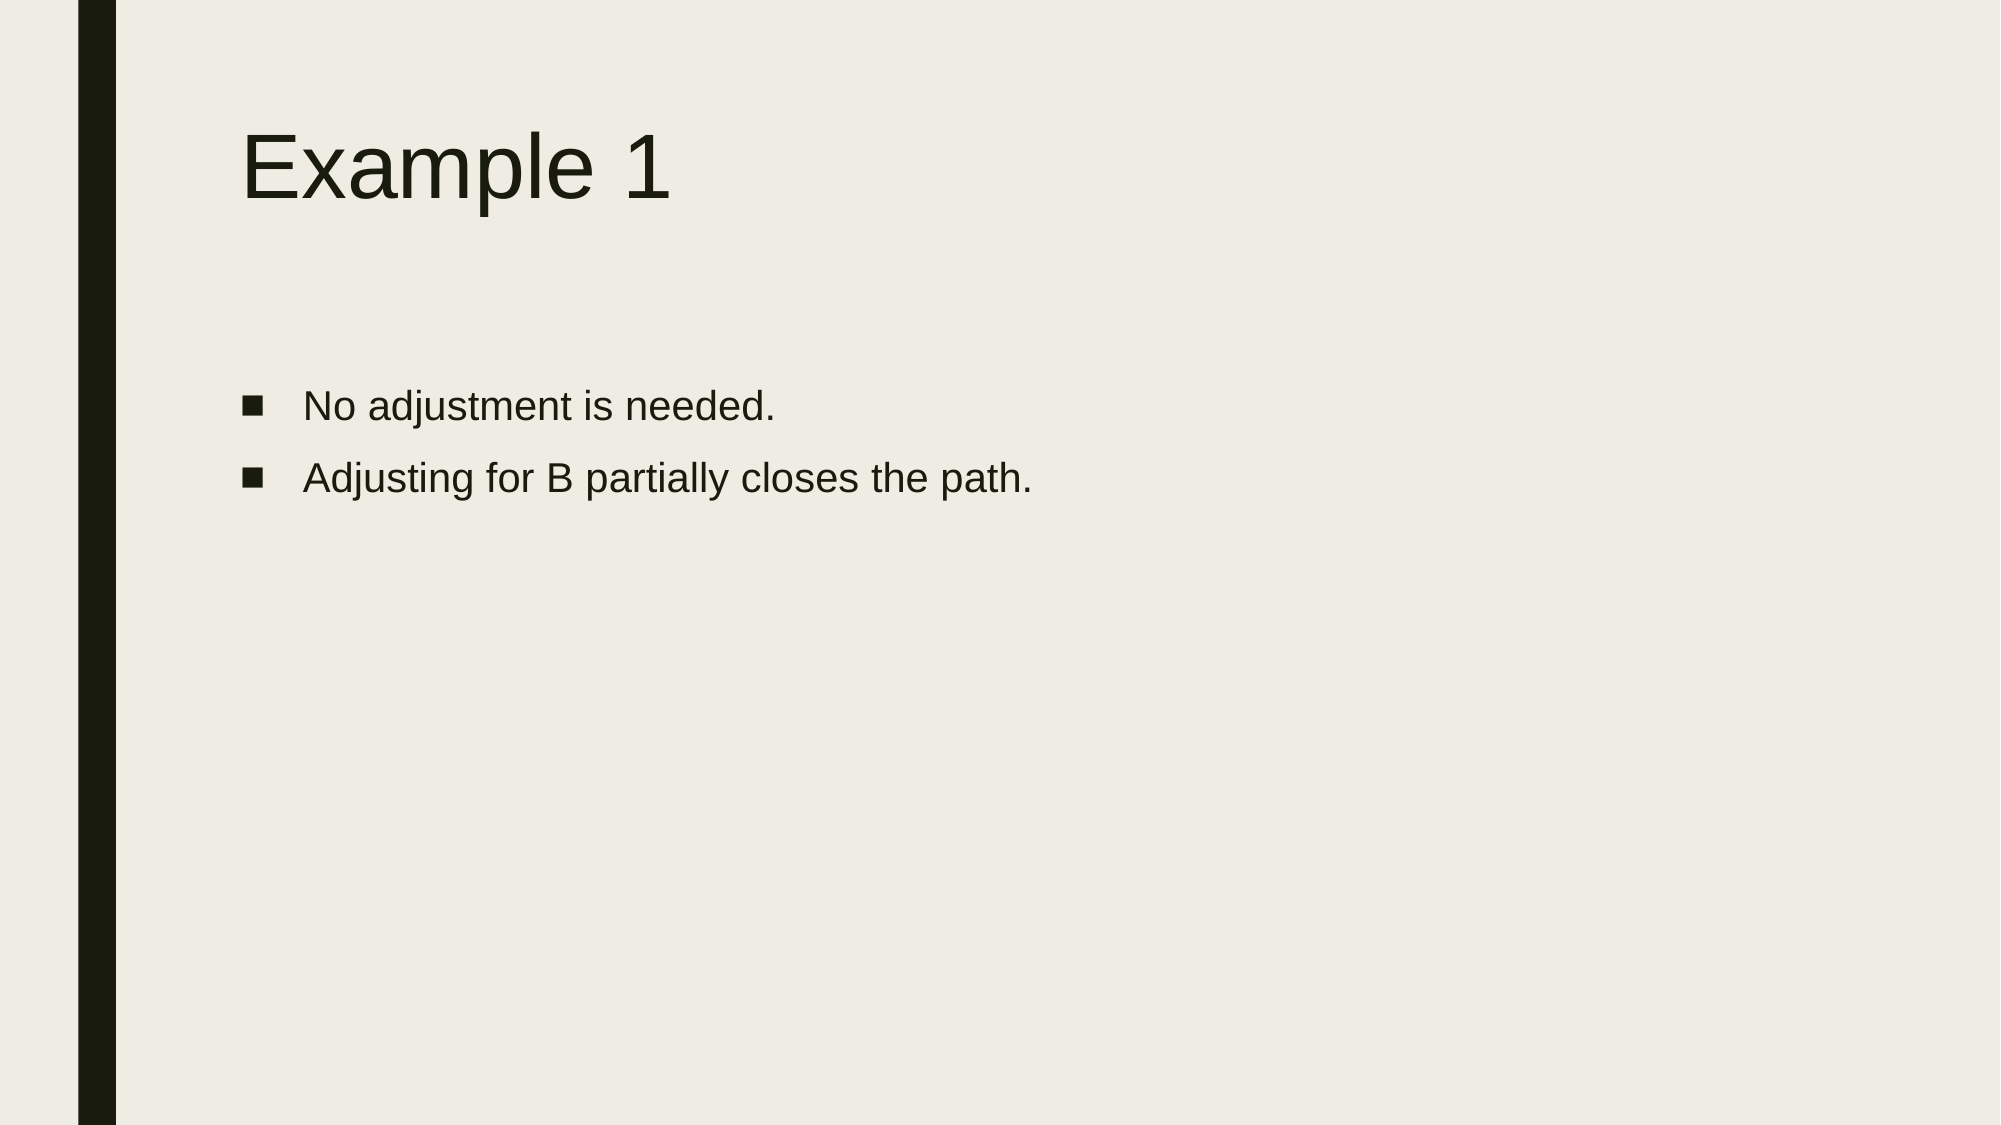

# Example 1
No adjustment is needed.
Adjusting for B partially closes the path.